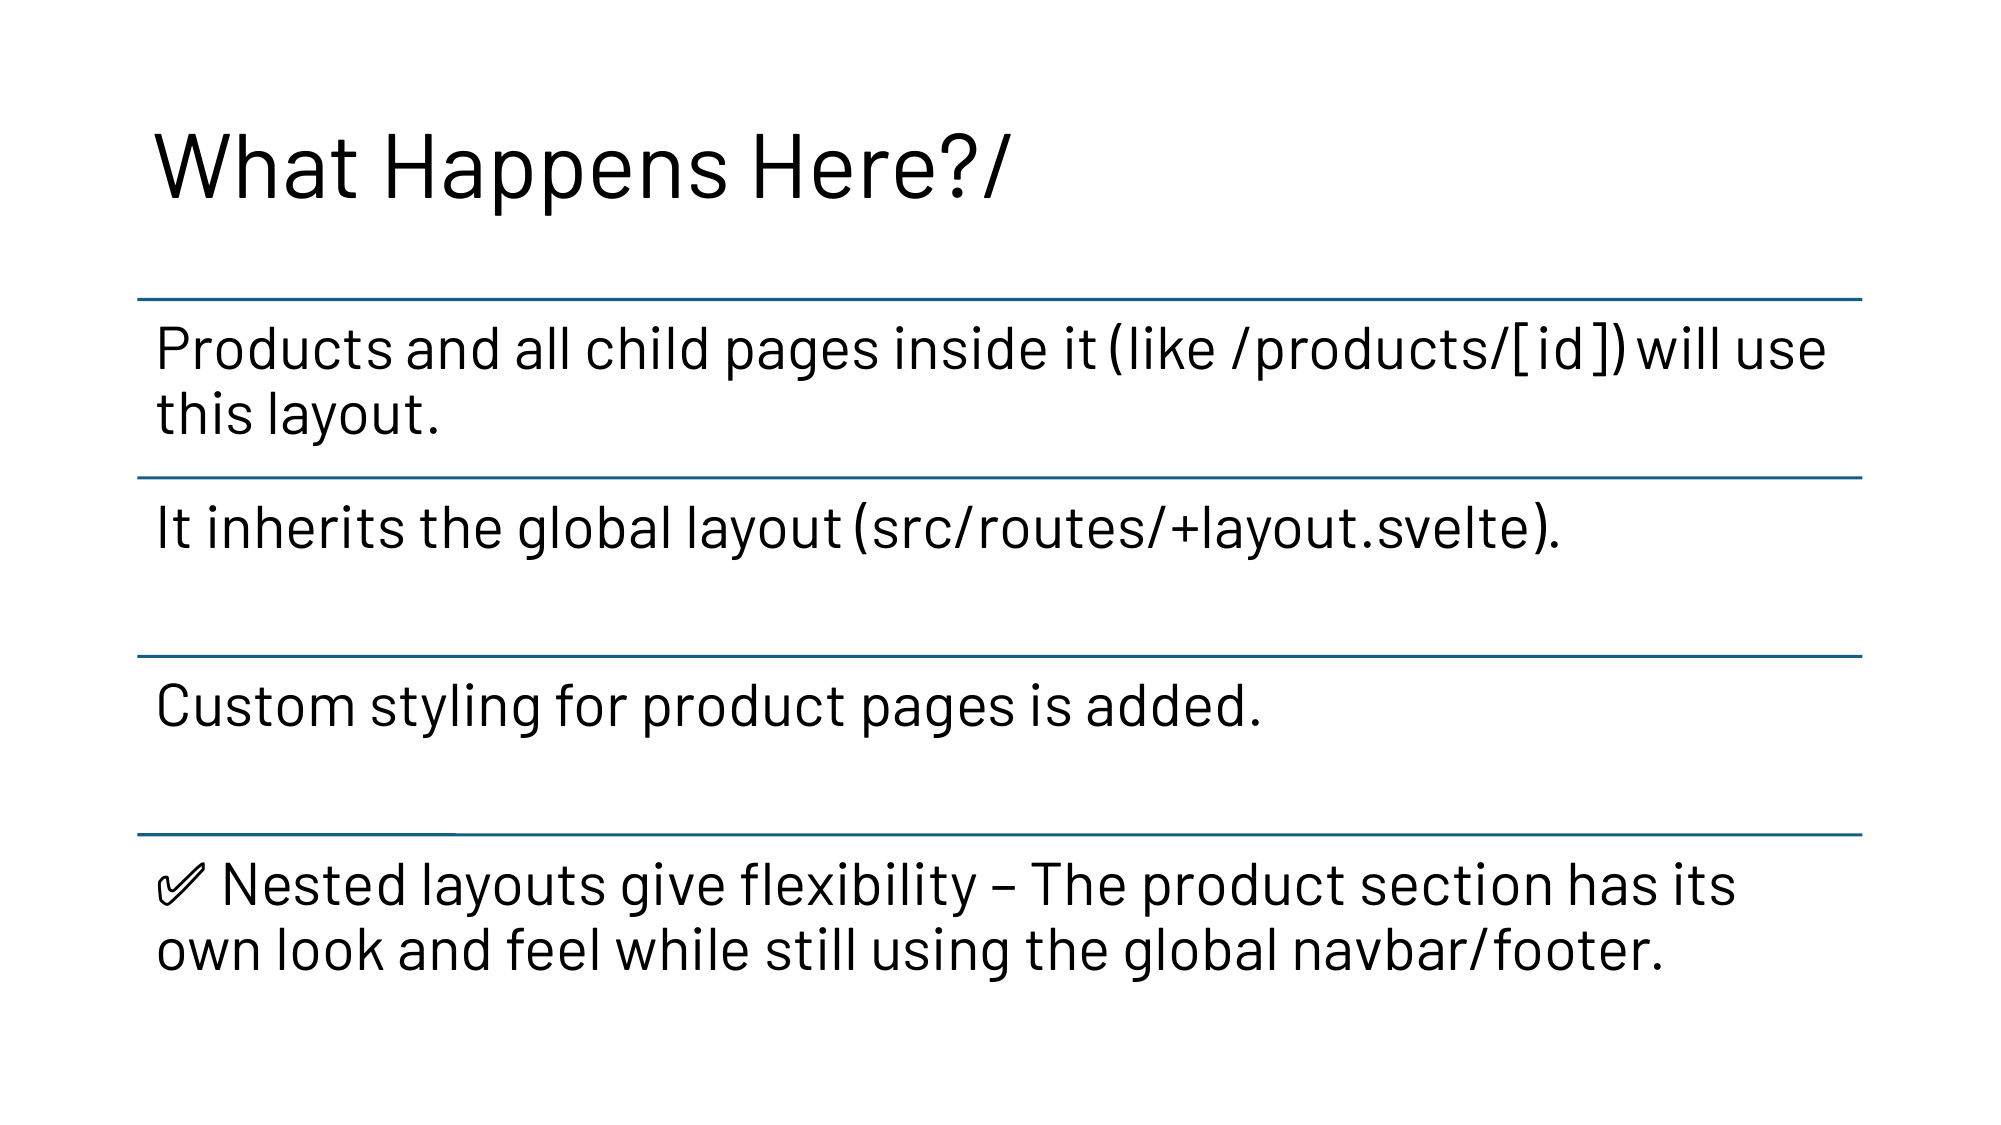

# What Happens Here?/
Products and all child pages inside it (like /products/[id]) will use this layout.
It inherits the global layout (src/routes/+layout.svelte).
Custom styling for product pages is added.
✅ Nested layouts give flexibility – The product section has its own look and feel while still using the global navbar/footer.